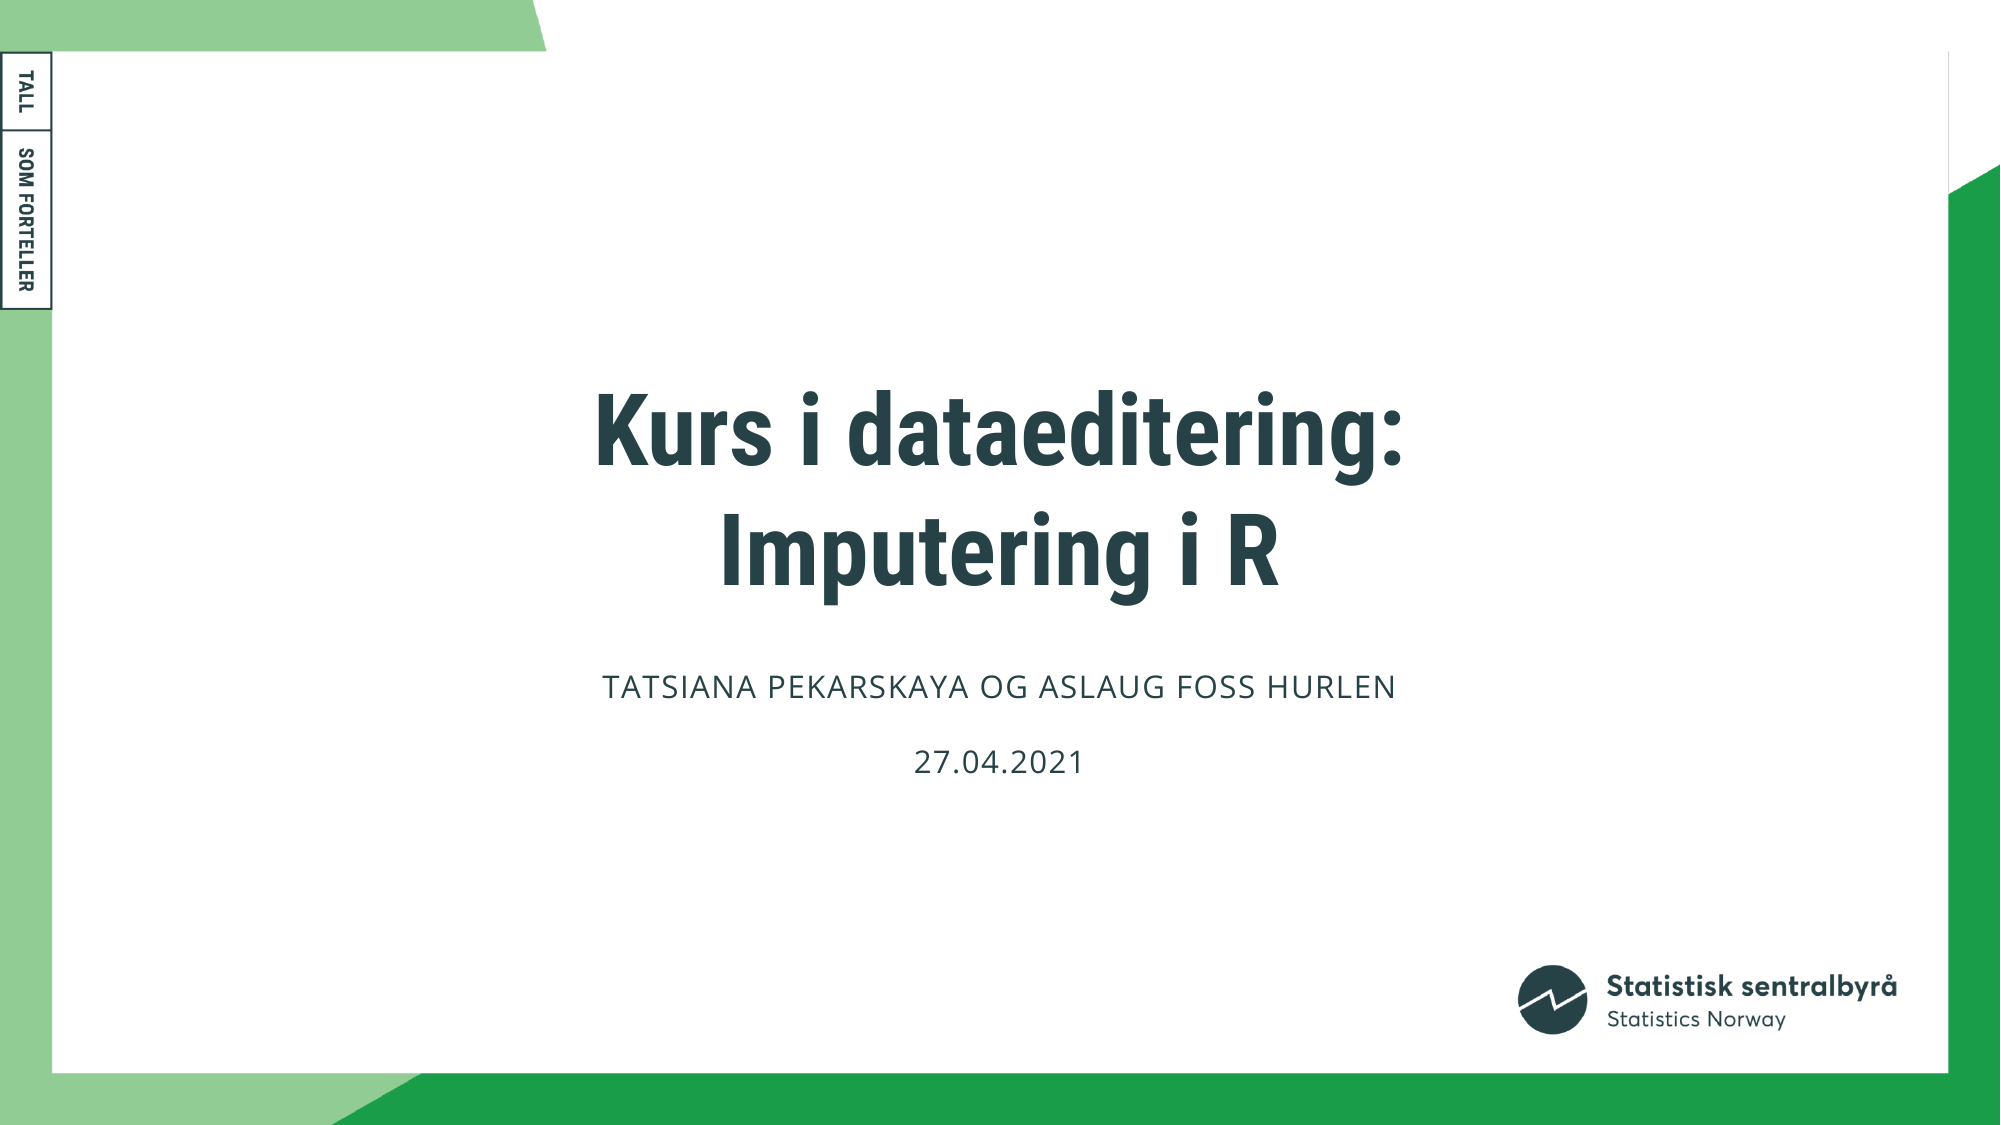

# Kurs i dataeditering: Imputering i R
TatsiaNa Pekarskaya og Aslaug FOSS Hurlen
27.04.2021